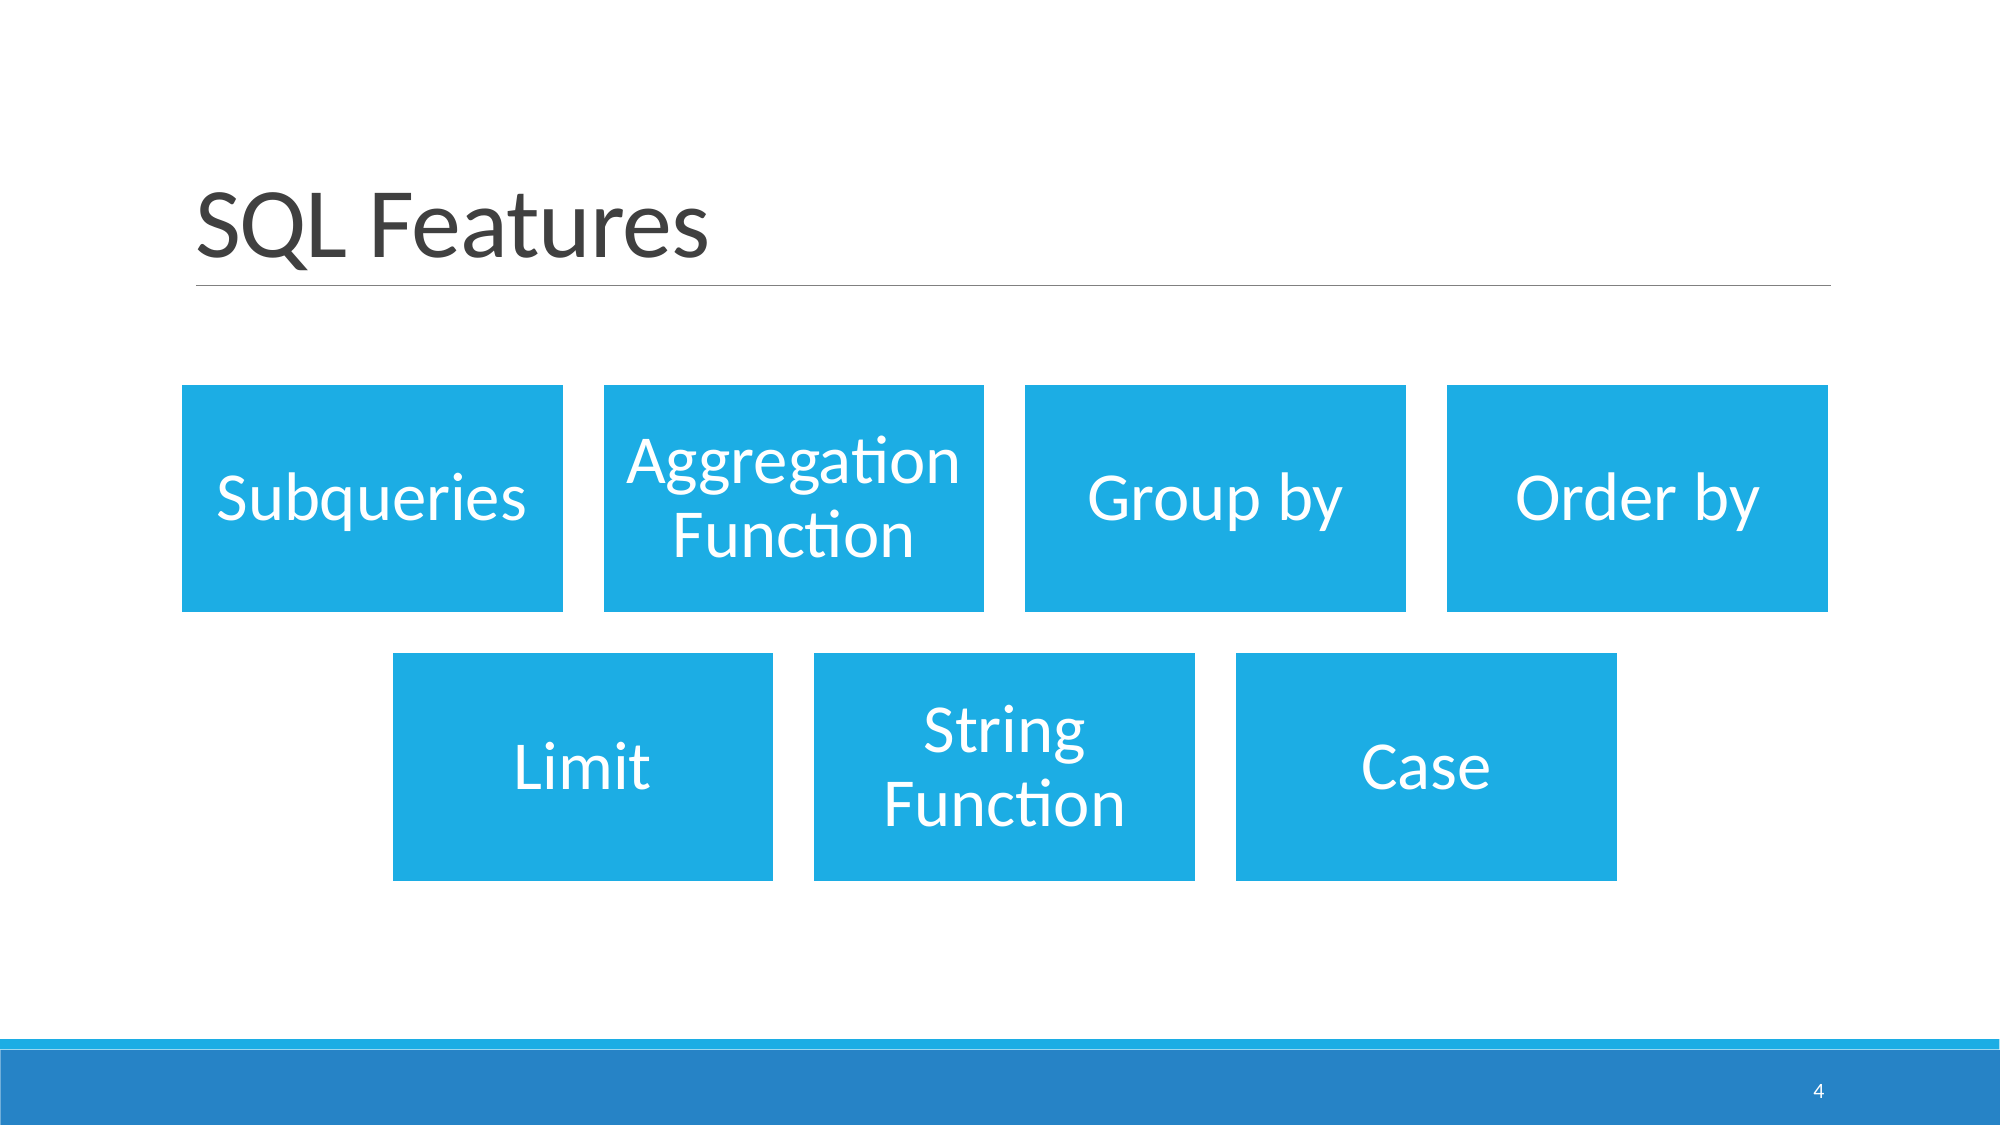

# SQL Features
Subqueries
Aggregation Function
Group by
Order by
Limit
String Function
Case
4